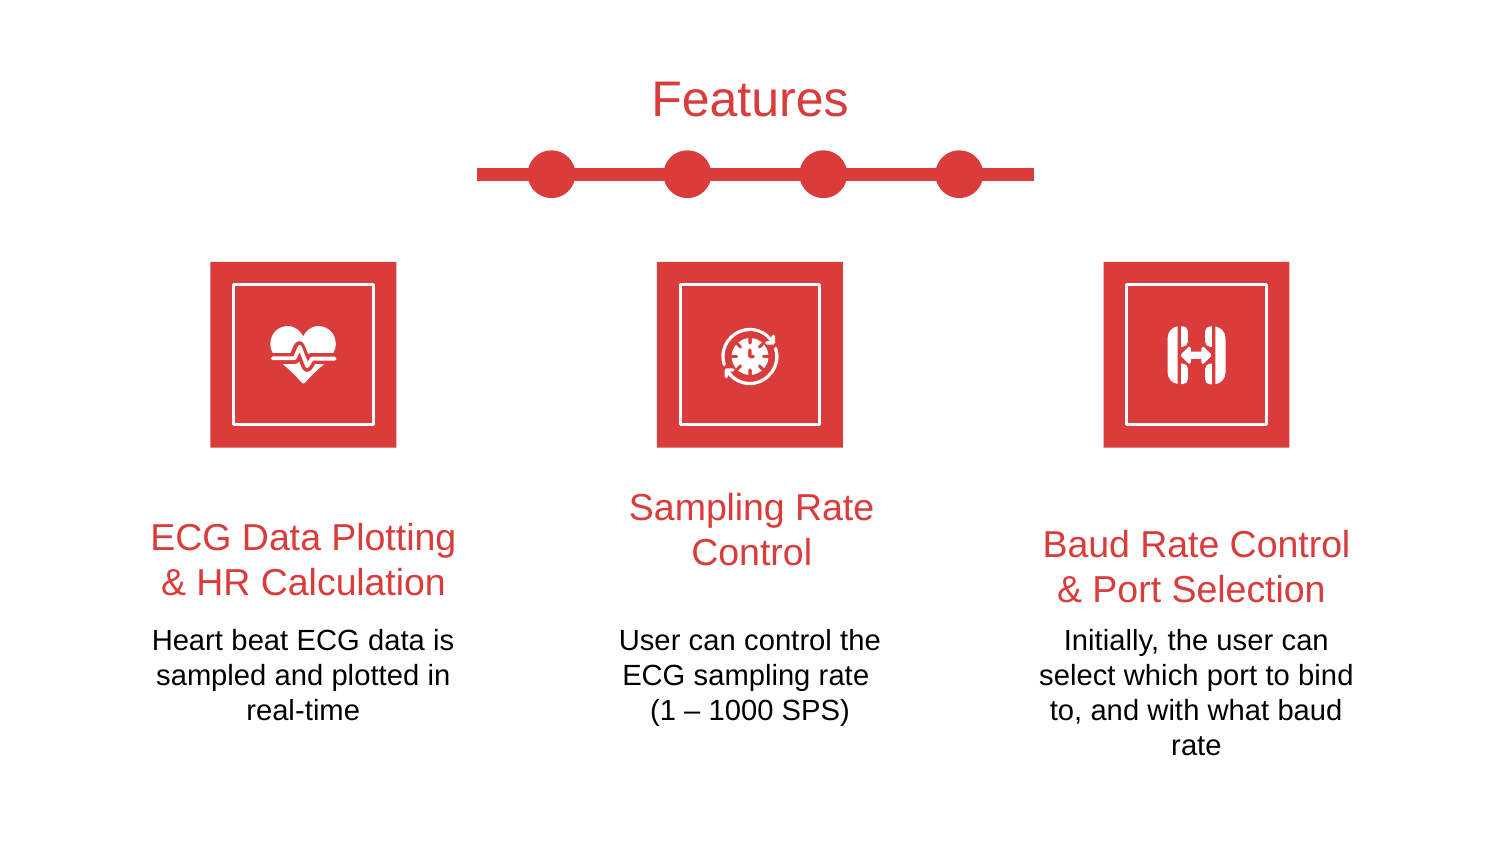

# Features

Sampling Rate Control
ECG Data Plotting & HR Calculation
Baud Rate Control & Port Selection
Heart beat ECG data is sampled and plotted in real-time
User can control the ECG sampling rate
(1 – 1000 SPS)
Initially, the user can select which port to bind to, and with what baud rate